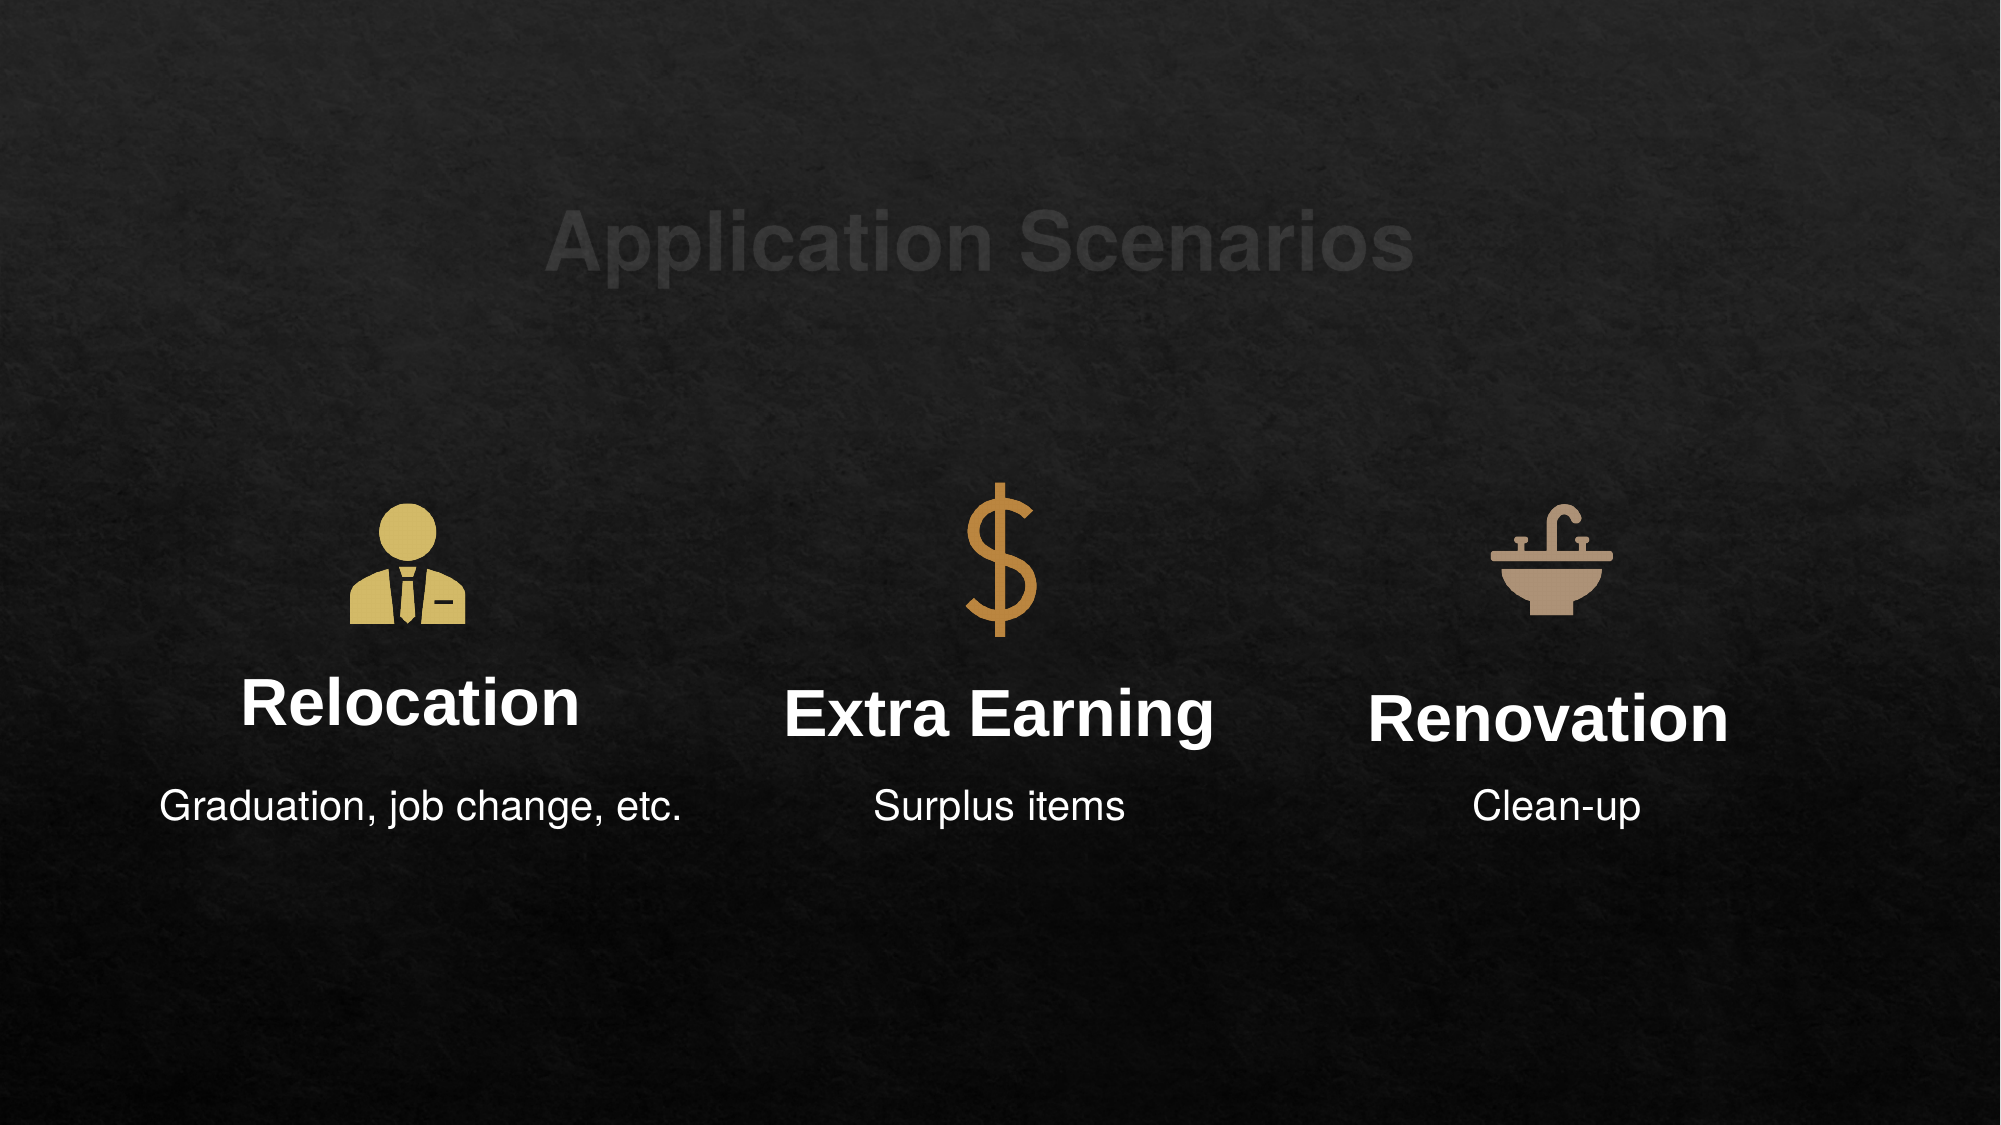

# Application Scenarios
Relocation
Graduation, job change, etc.
Extra Earning
Surplus items
Renovation
Clean-up